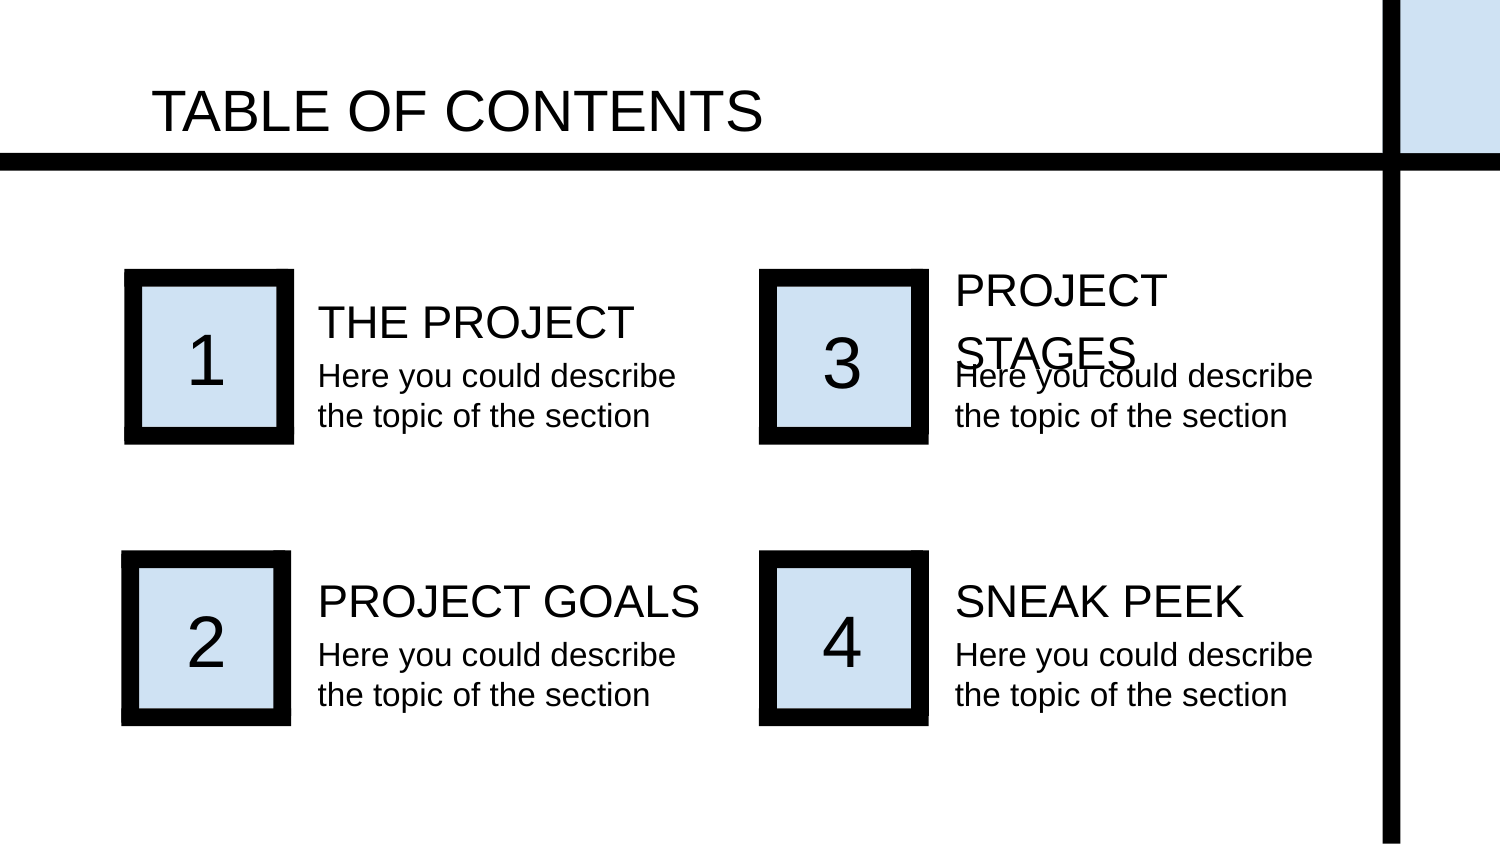

# TABLE OF CONTENTS

THE PROJECT
PROJECT STAGES

1

3
Here you could describe the topic of the section
Here you could describe the topic of the section

PROJECT GOALS

SNEAK PEEK

2

4
Here you could describe the topic of the section
Here you could describe the topic of the section